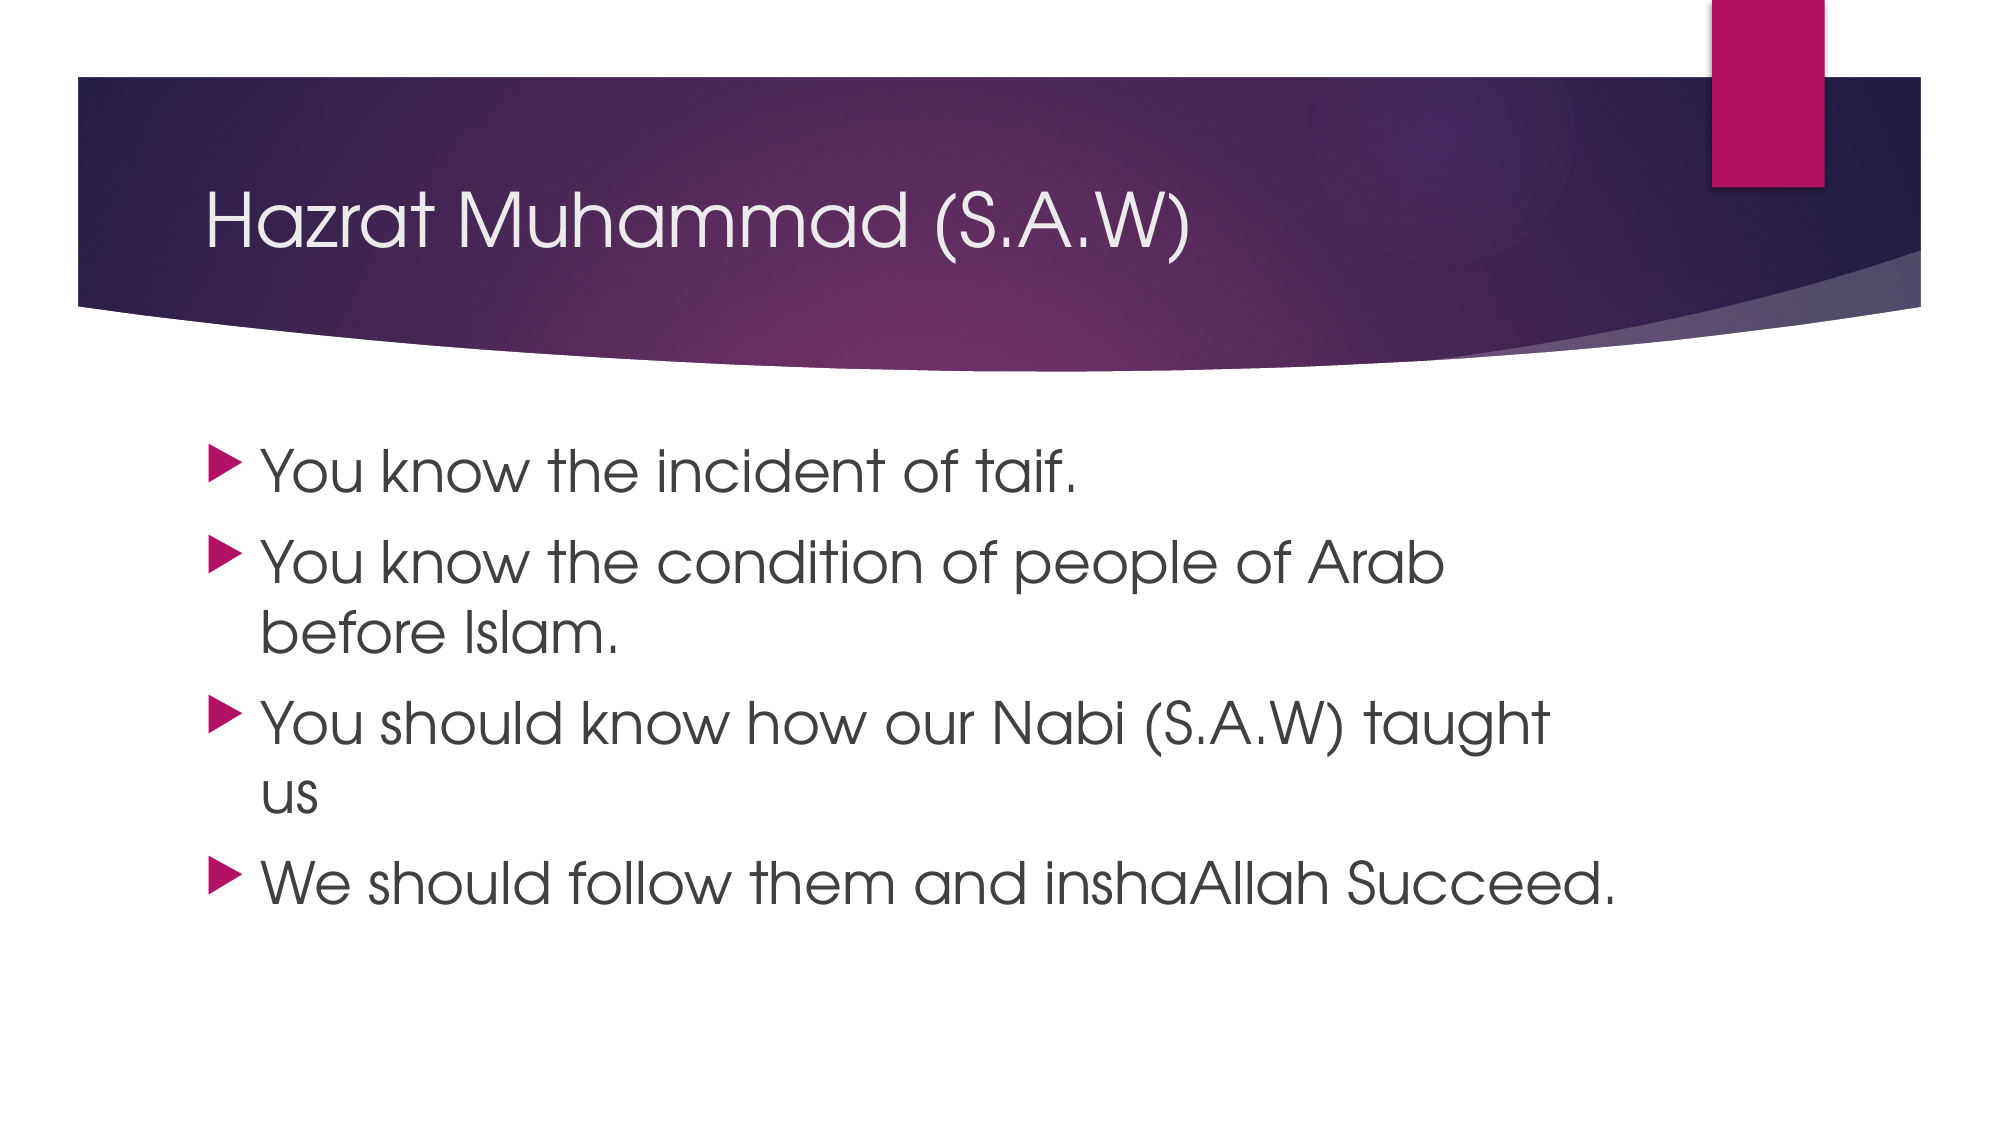

# Hazrat Muhammad (S.A.W)
You know the incident of taif.
You know the condition of people of Arab before Islam.
You should know how our Nabi (S.A.W) taught us
We should follow them and inshaAllah Succeed.